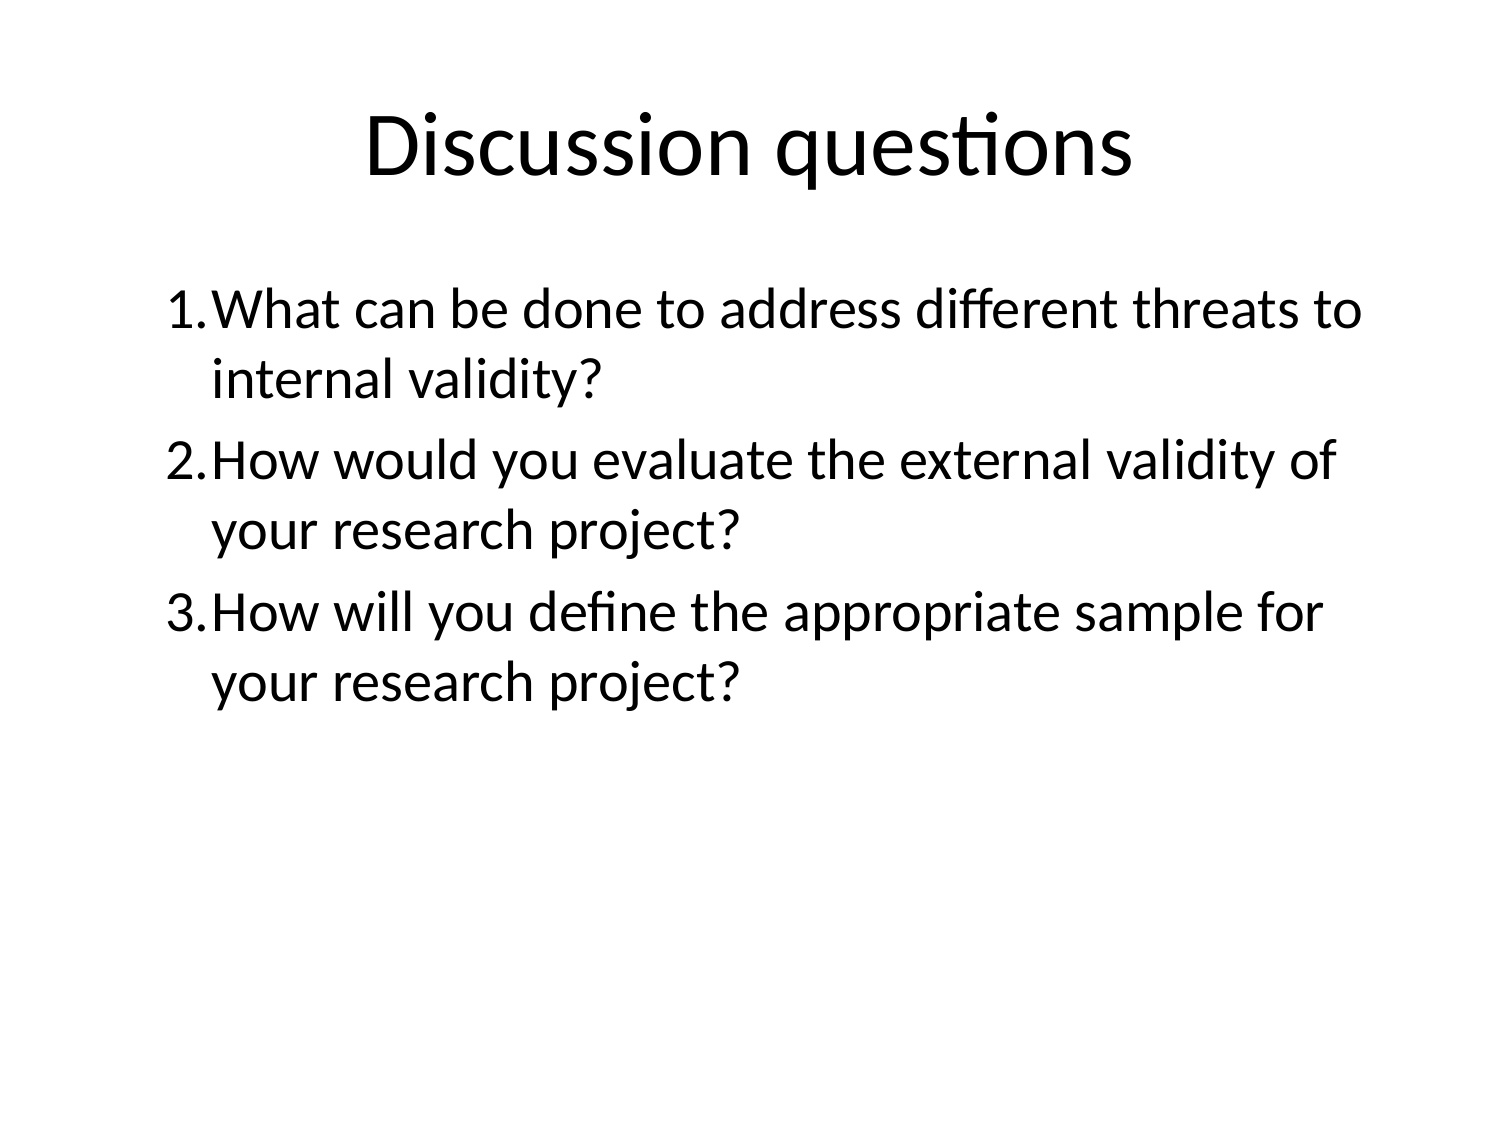

# Discussion questions
What can be done to address different threats to internal validity?
How would you evaluate the external validity of your research project?
How will you define the appropriate sample for your research project?